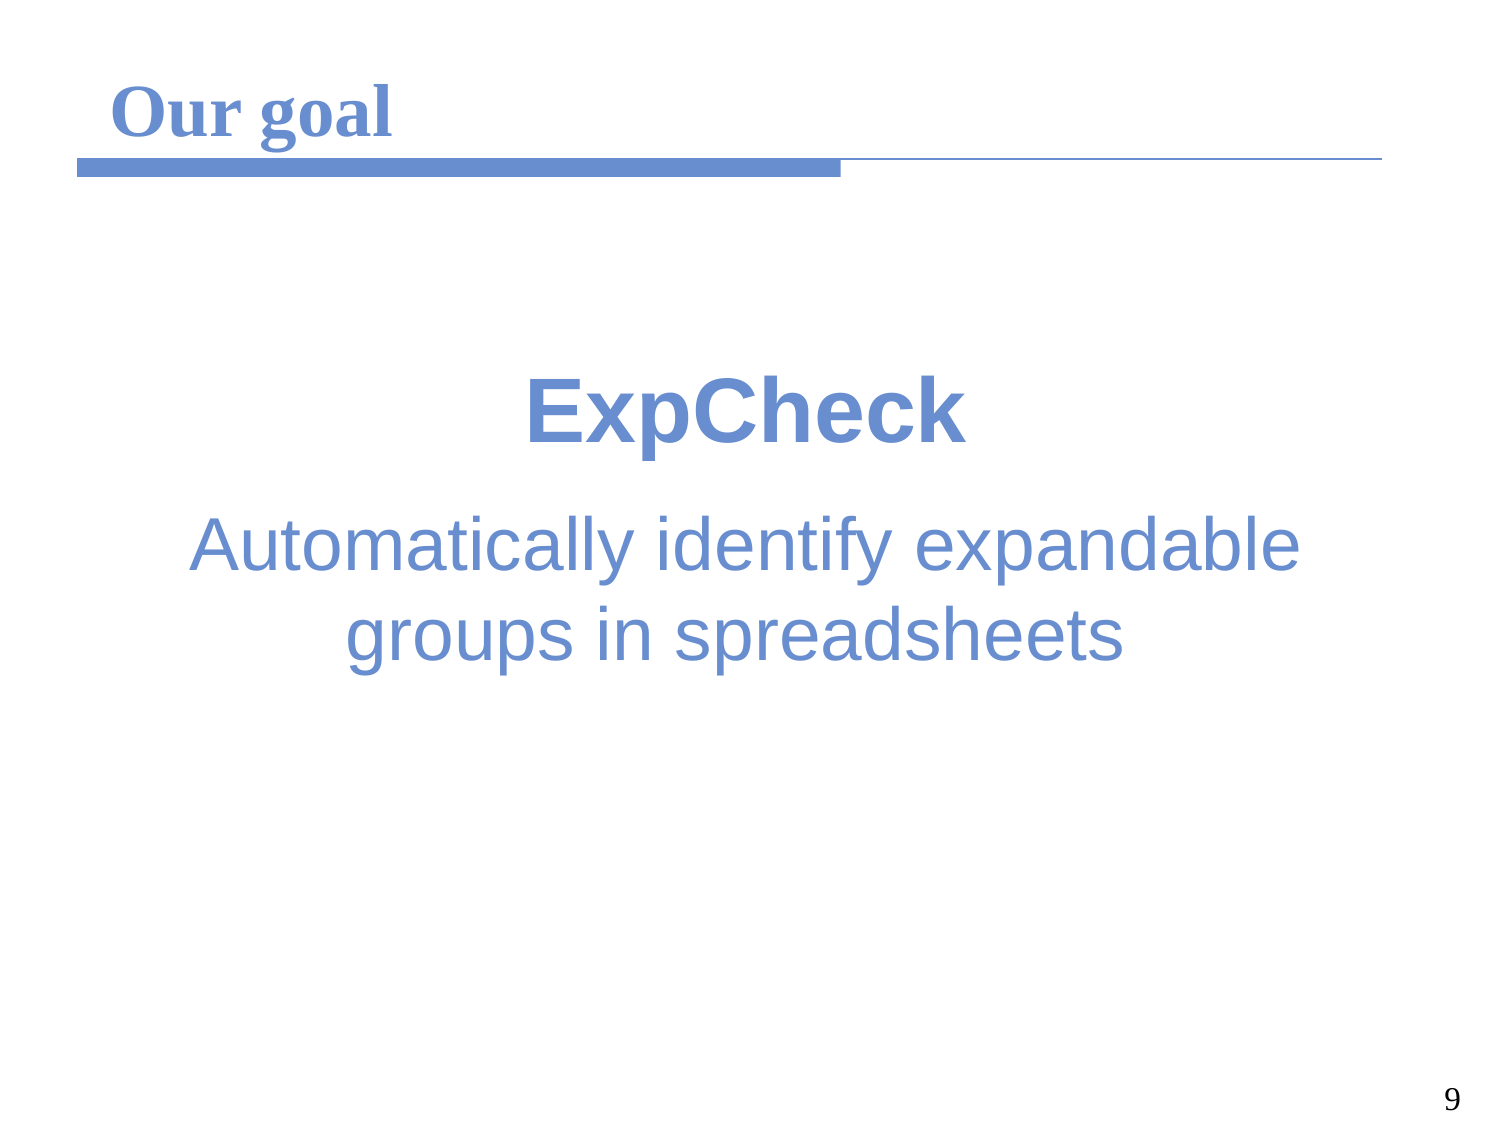

# Our goal
ExpCheck
Automatically identify expandable groups in spreadsheets
9